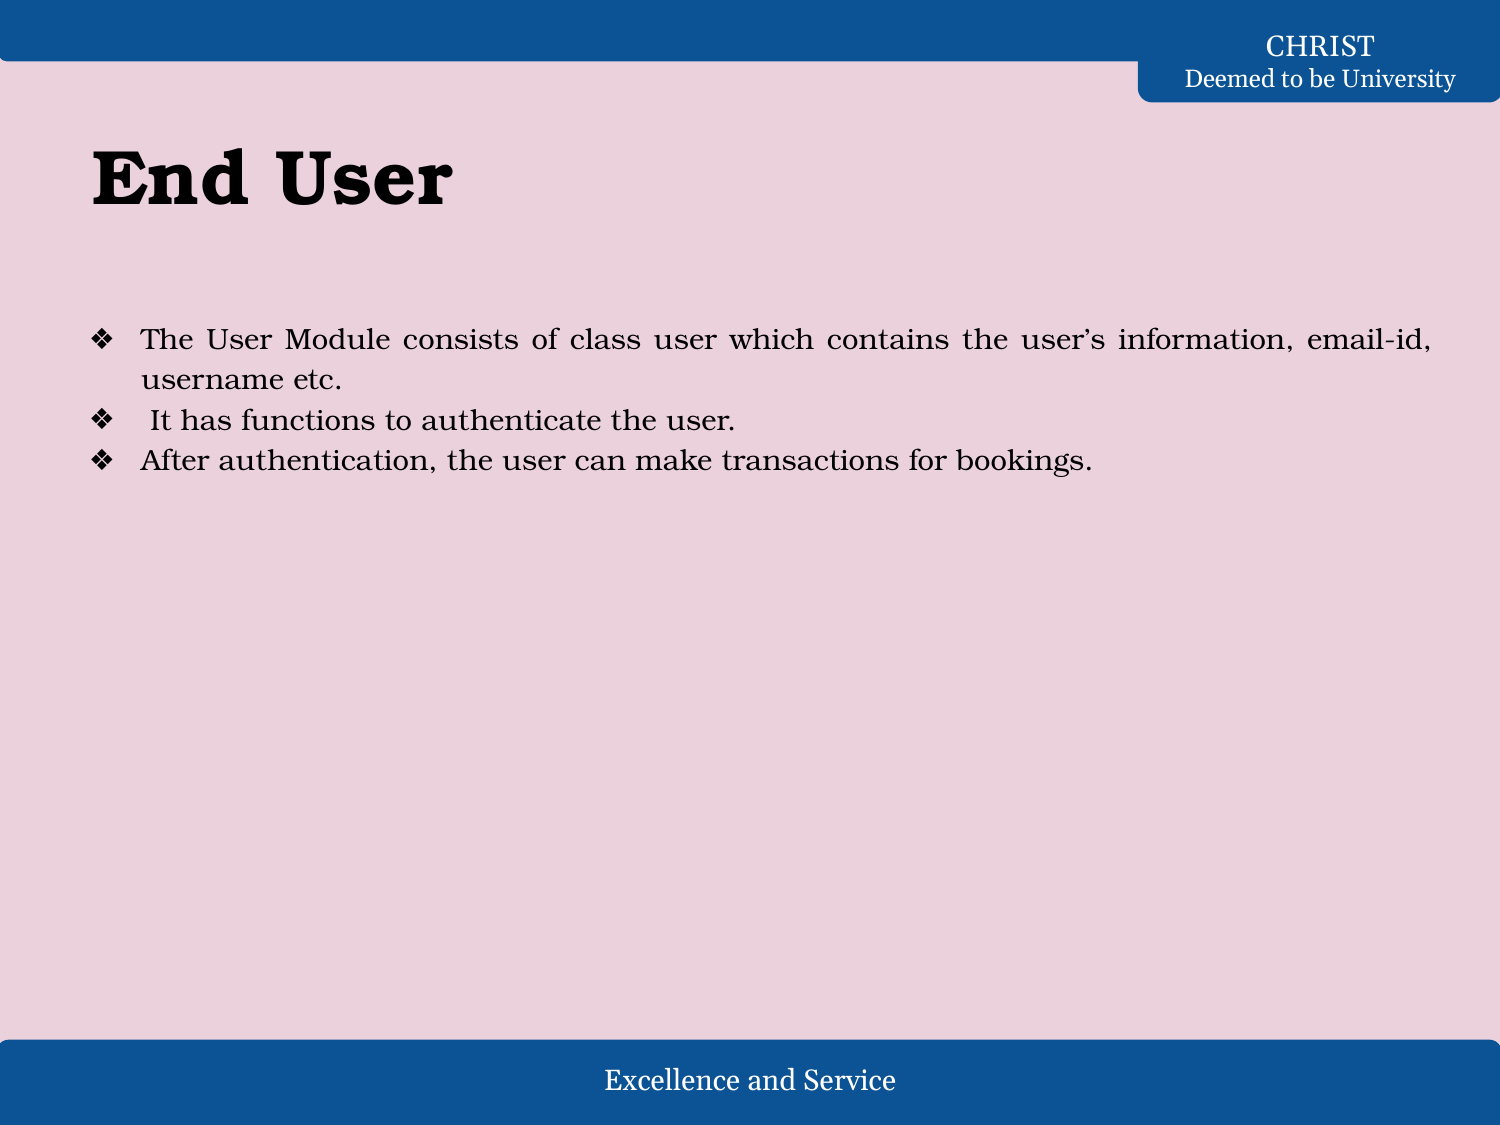

End User

The User Module consists of class user which contains the user’s information, email-id, username etc.
 It has functions to authenticate the user.
After authentication, the user can make transactions for bookings.